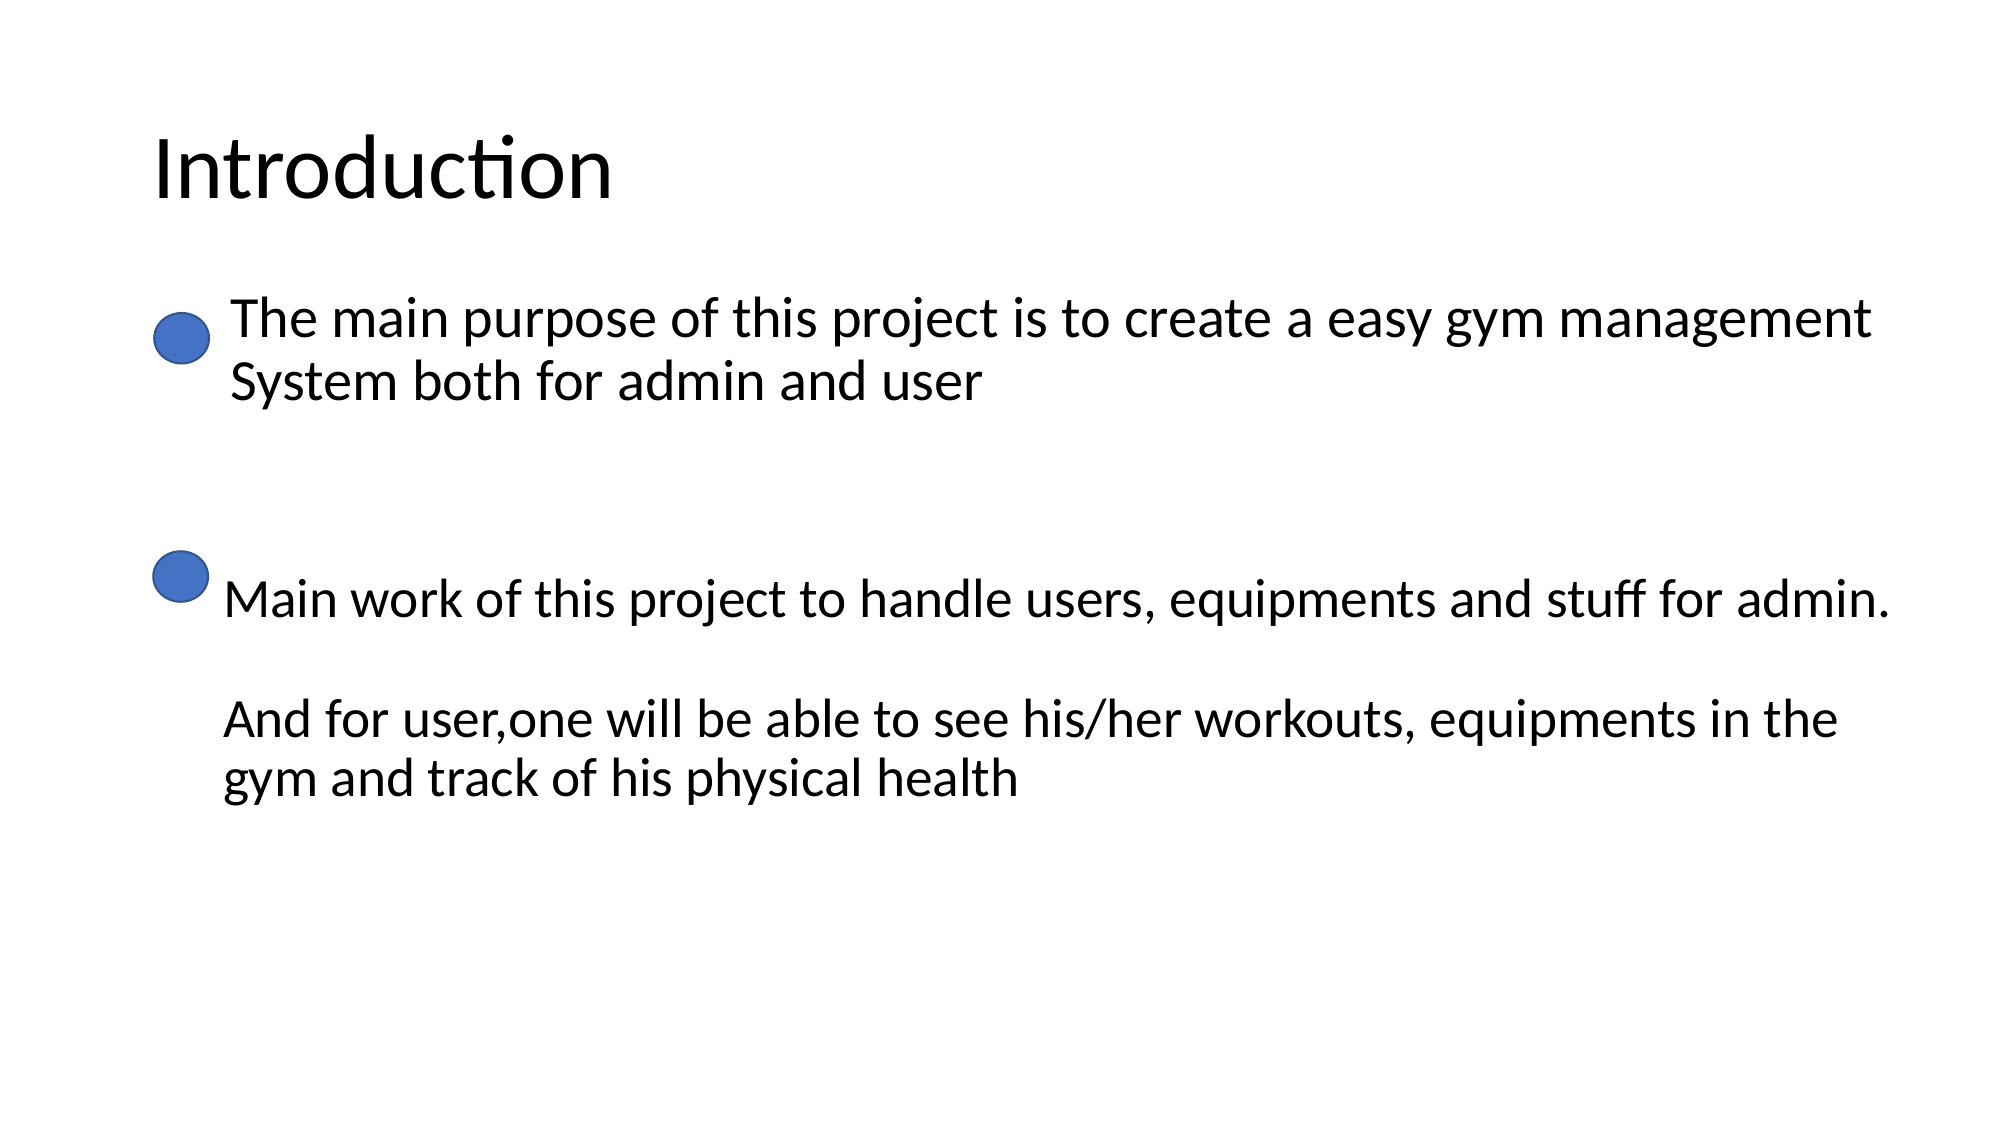

# Introduction
The main purpose of this project is to create a easy gym management
System both for admin and user

Main work of this project to handle users, equipments and stuff for admin.

And for user,one will be able to see his/her workouts, equipments in the gym and track of his physical health